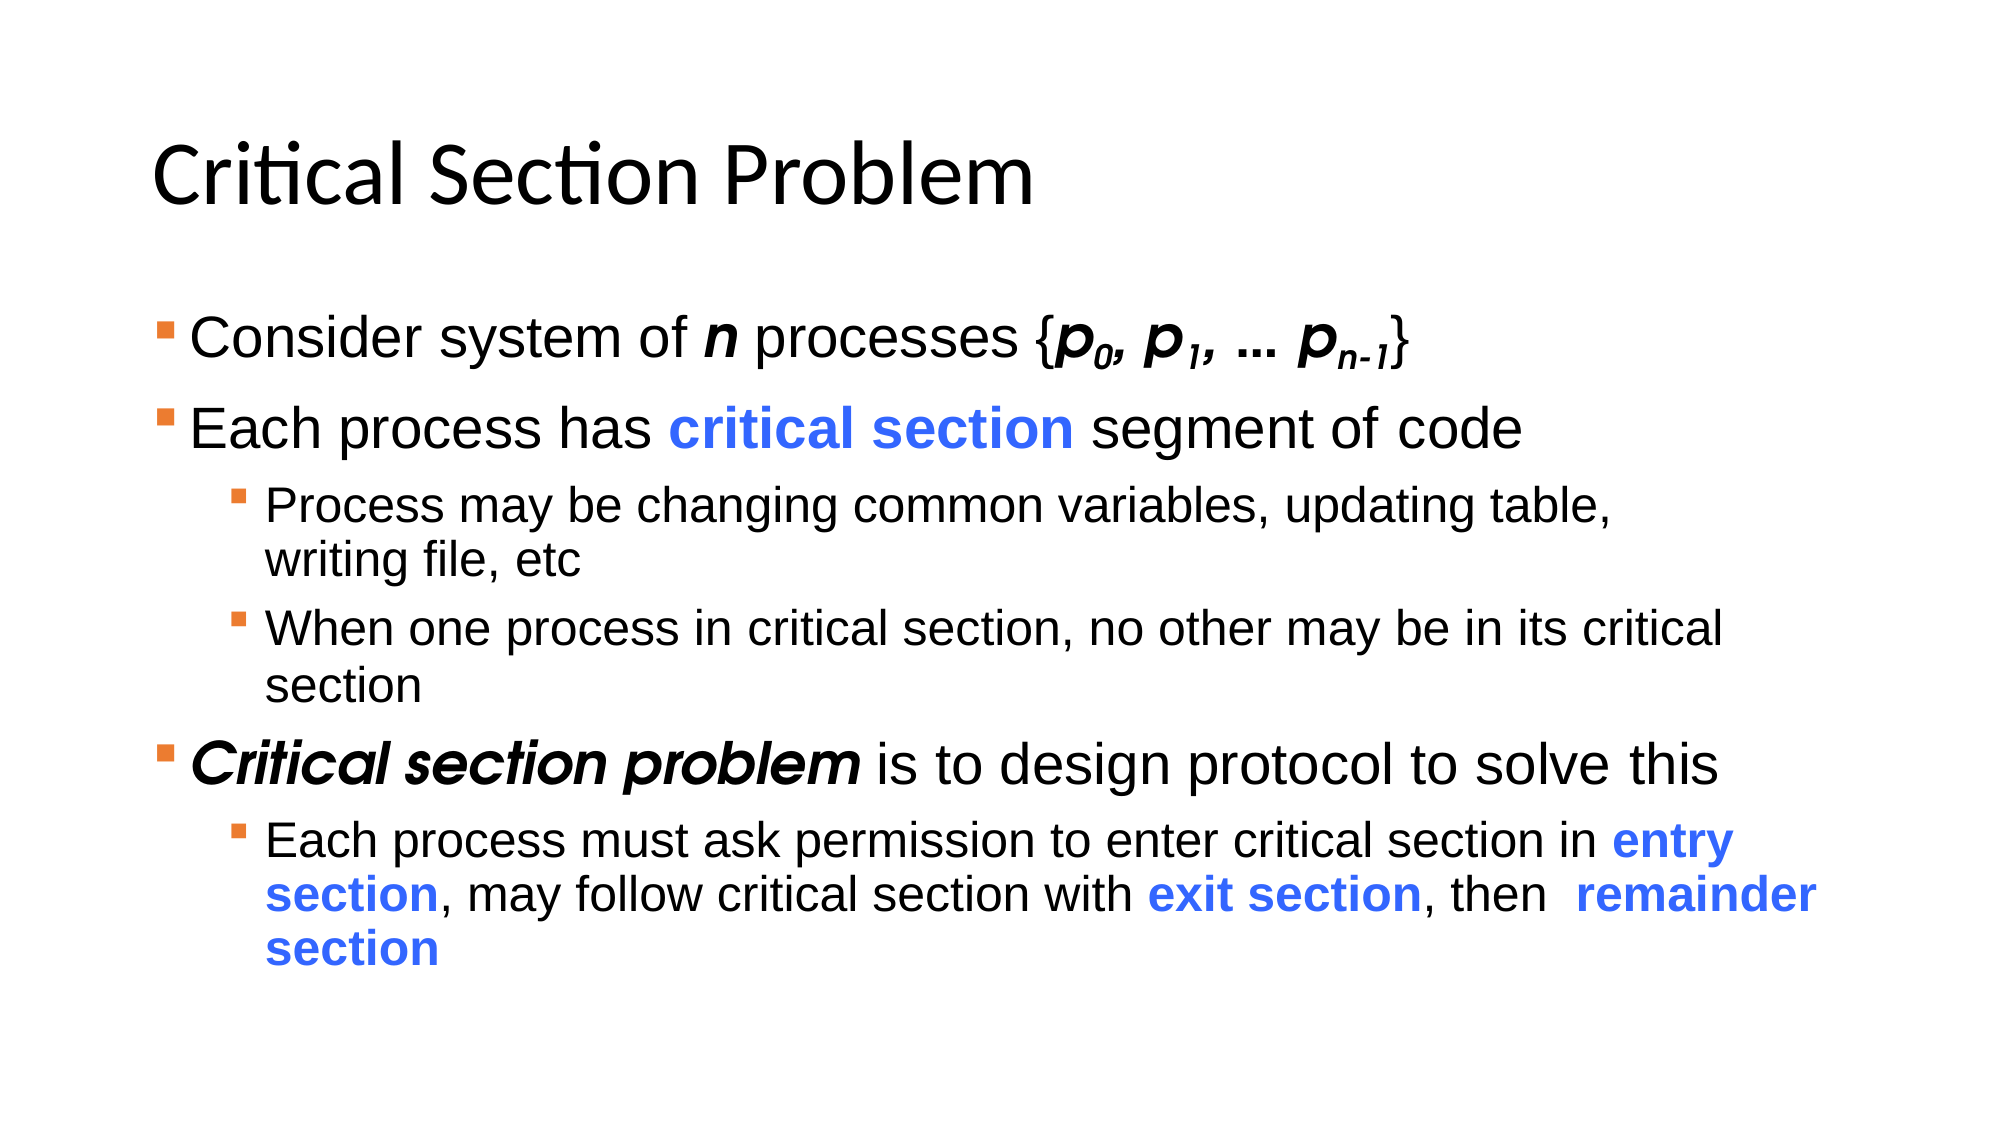

# Critical Section Problem
Consider system of n processes {p0, p1, … pn-1}
Each process has critical section segment of code
Process may be changing common variables, updating table,  writing file, etc
When one process in critical section, no other may be in its critical
section
Critical section problem is to design protocol to solve this
Each process must ask permission to enter critical section in entry  section, may follow critical section with exit section, then  remainder section